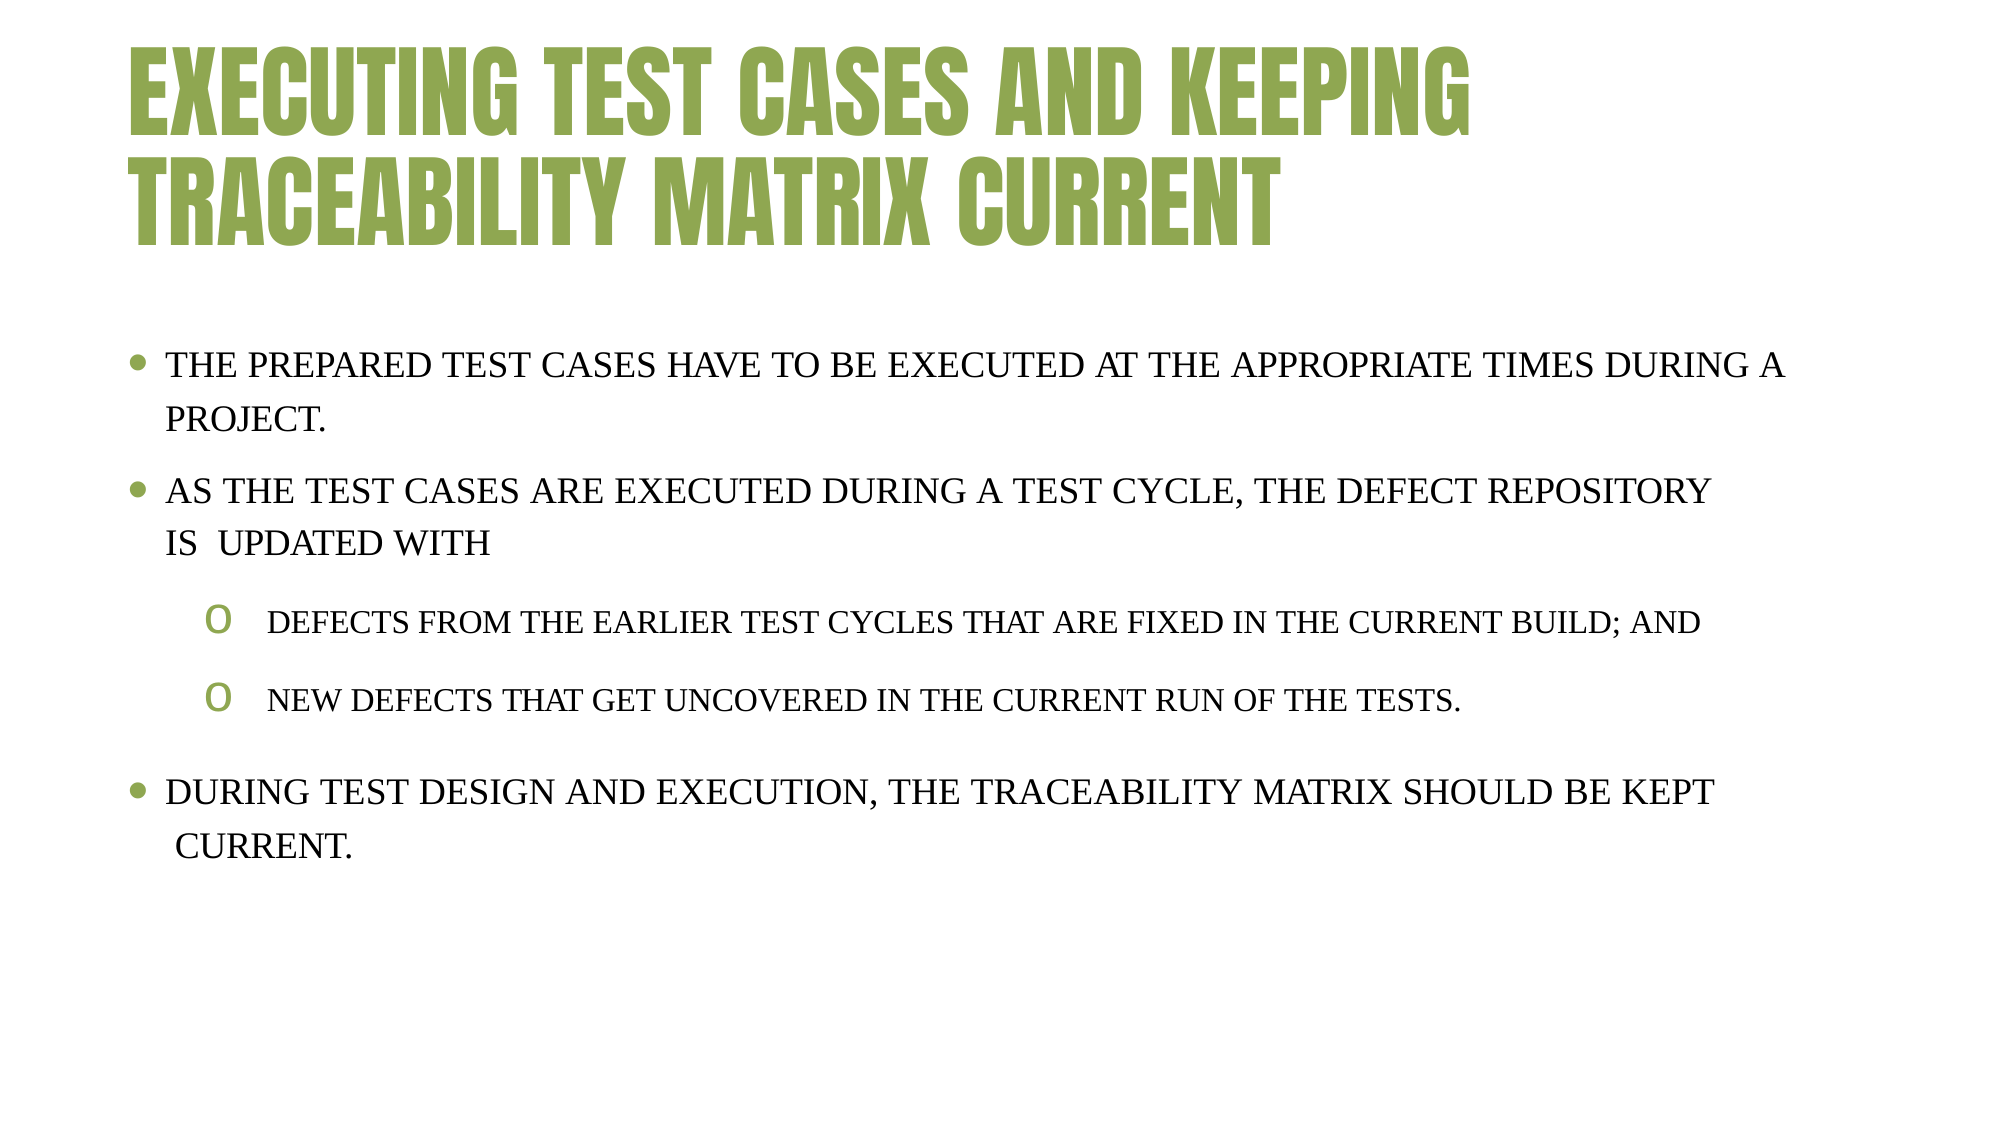

# EXECUTING TEST CASES AND KEEPING  TRACEABILITY MATRIX CURRENT
THE PREPARED TEST CASES HAVE TO BE EXECUTED AT THE APPROPRIATE TIMES DURING A
PROJECT.
AS THE TEST CASES ARE EXECUTED DURING A TEST CYCLE, THE DEFECT REPOSITORY IS  UPDATED WITH
o DEFECTS FROM THE EARLIER TEST CYCLES THAT ARE FIXED IN THE CURRENT BUILD; AND
o NEW DEFECTS THAT GET UNCOVERED IN THE CURRENT RUN OF THE TESTS.
DURING TEST DESIGN AND EXECUTION, THE TRACEABILITY MATRIX SHOULD BE KEPT  CURRENT.
TEST PLANNING, MANAGEMENT, EXECUTION, AND REPORTING
PSG COLLEGE OF TECHNOLOGY